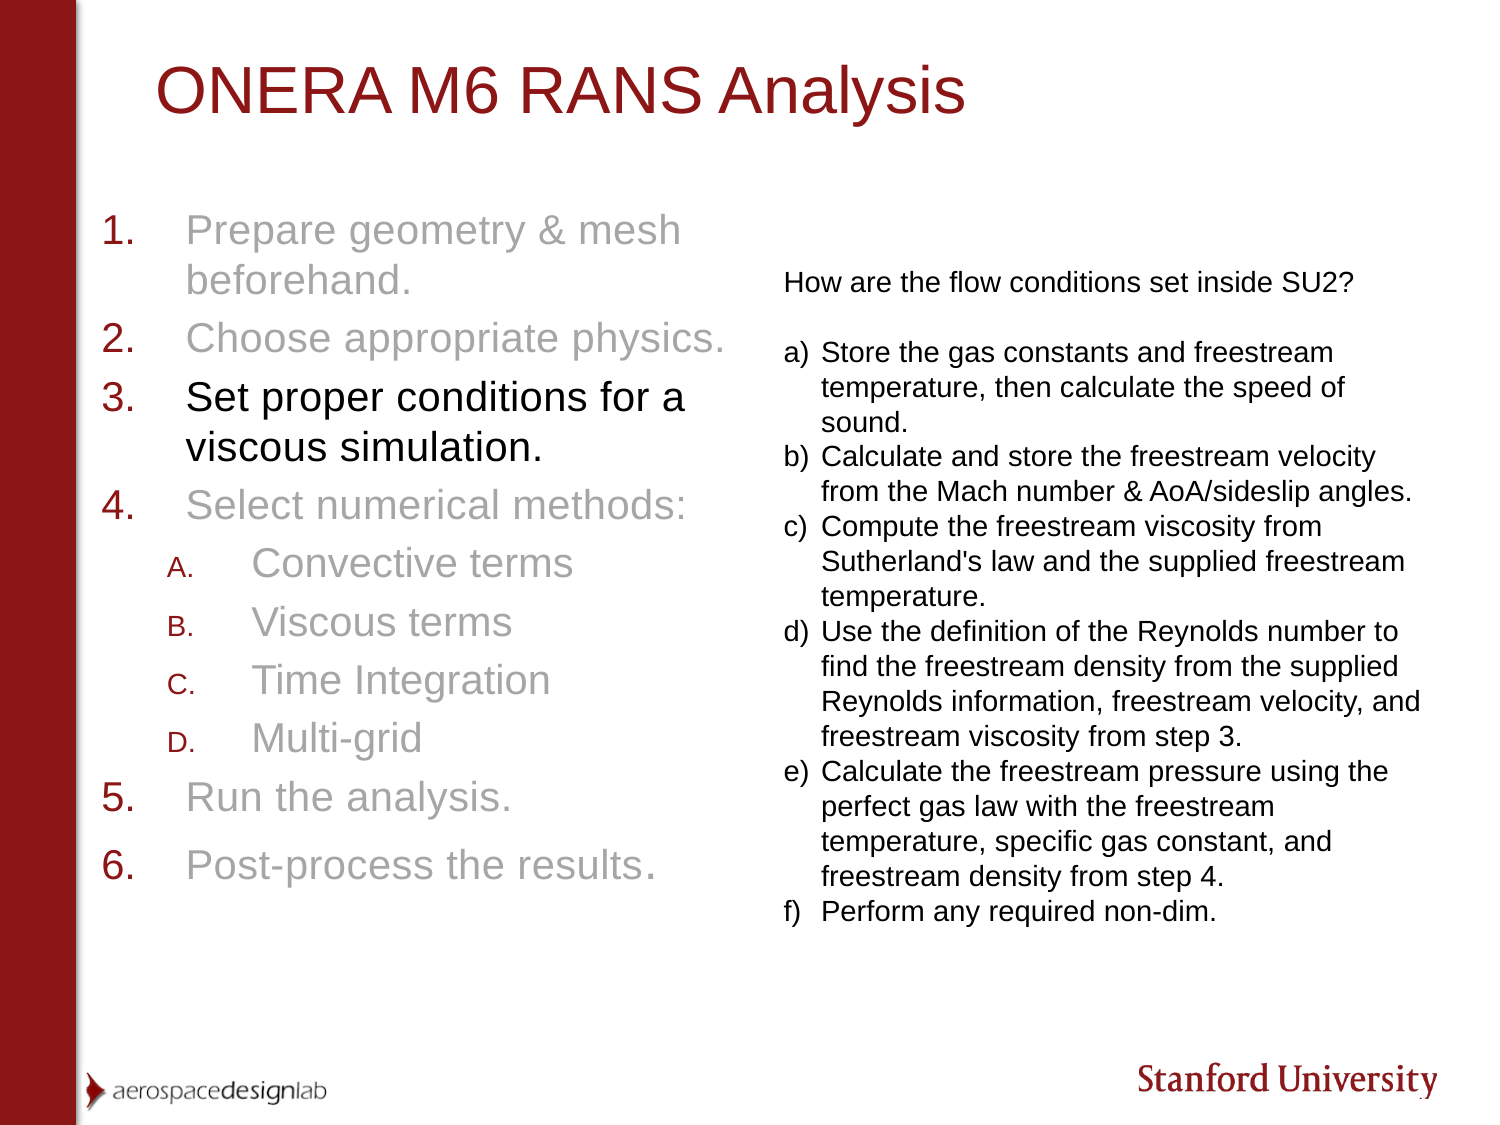

16
ONERA M6 RANS Analysis

Prepare geometry & mesh beforehand.
Choose appropriate physics.
Set proper conditions for a viscous simulation.
Select numerical methods:
Convective terms
Viscous terms
Time Integration
Multi-grid
Run the analysis.
Post-process the results.
How are the flow conditions set inside SU2?
Store the gas constants and freestream temperature, then calculate the speed of sound.
Calculate and store the freestream velocity from the Mach number & AoA/sideslip angles.
Compute the freestream viscosity from Sutherland's law and the supplied freestream temperature.
Use the definition of the Reynolds number to find the freestream density from the supplied Reynolds information, freestream velocity, and freestream viscosity from step 3.
Calculate the freestream pressure using the perfect gas law with the freestream temperature, specific gas constant, and freestream density from step 4.
Perform any required non-dim.